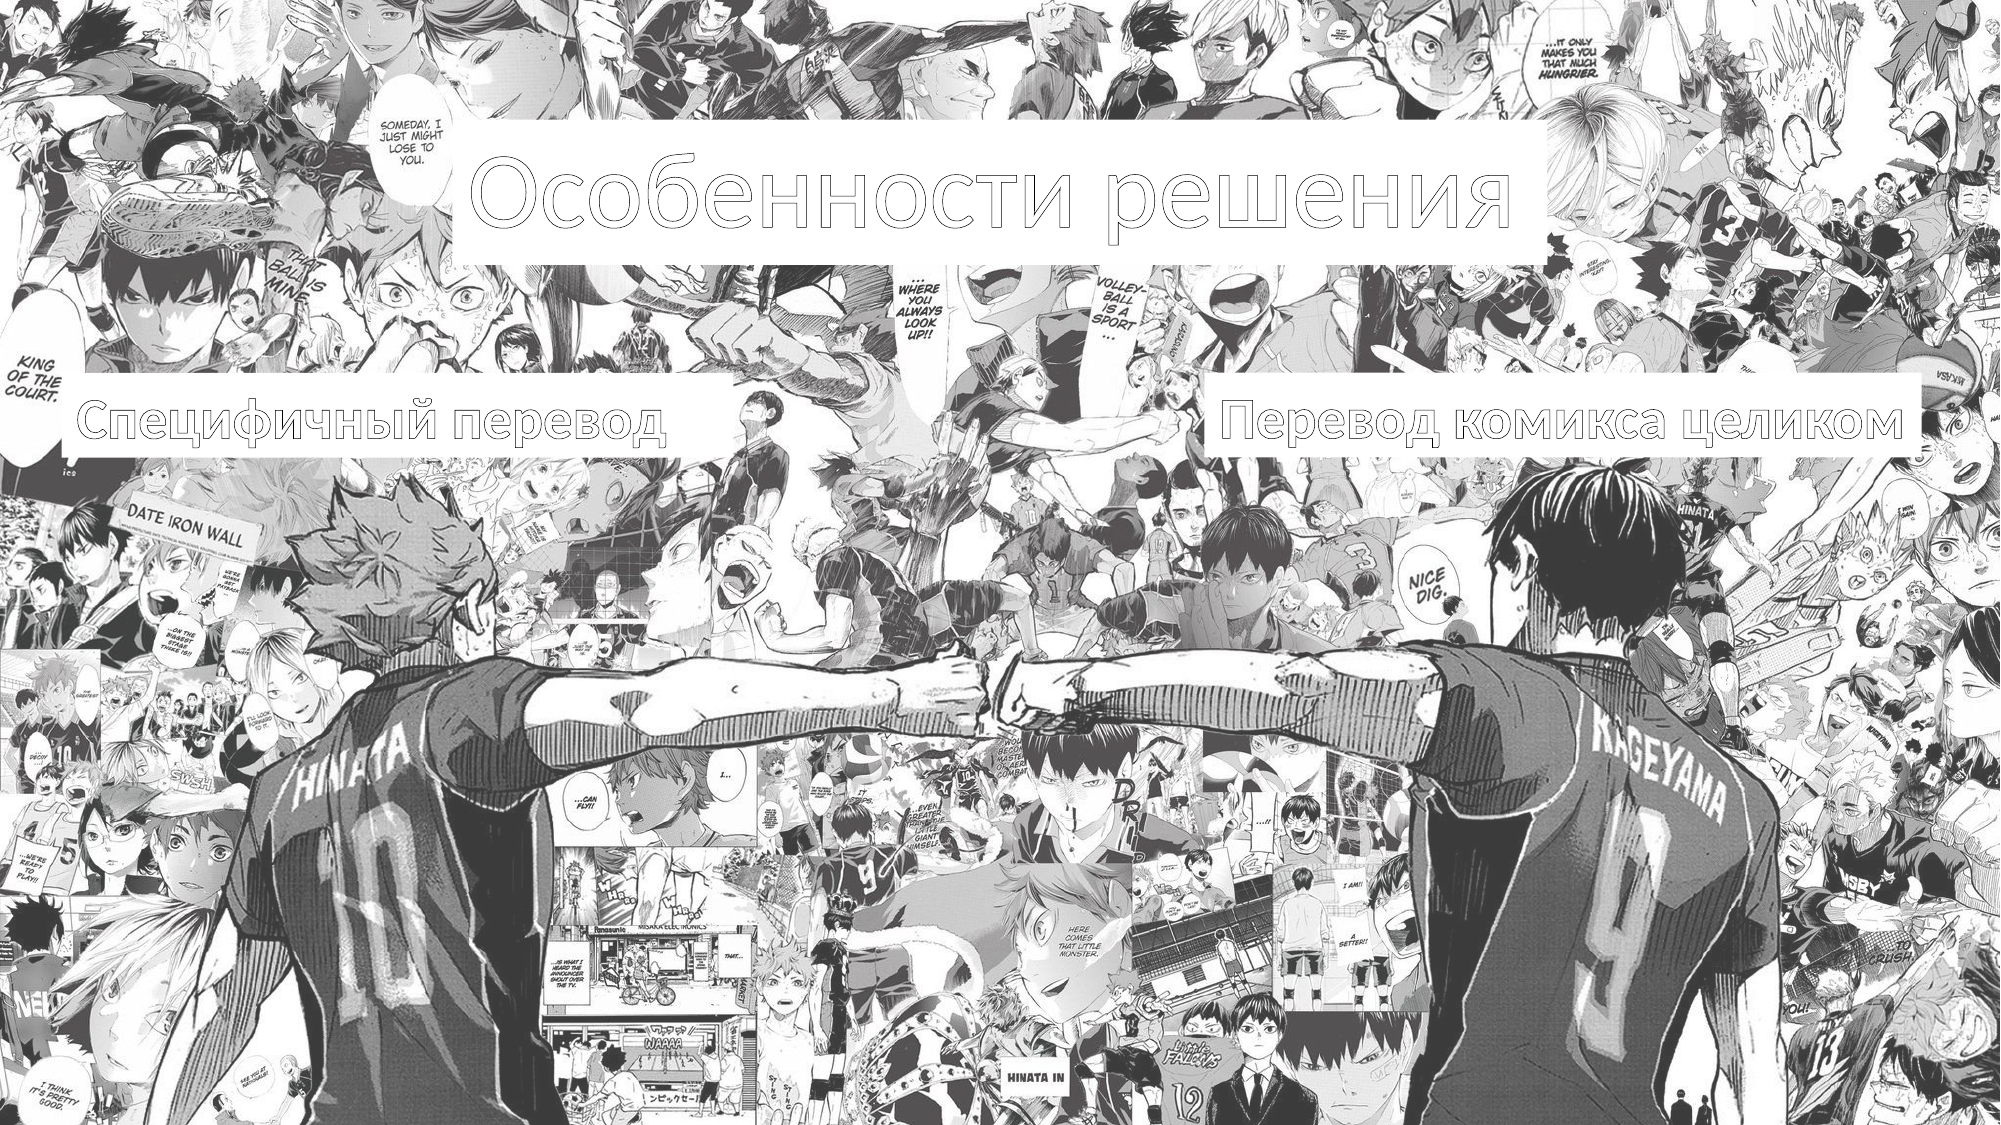

# Особенности решения
Перевод комикса целиком
Специфичный перевод